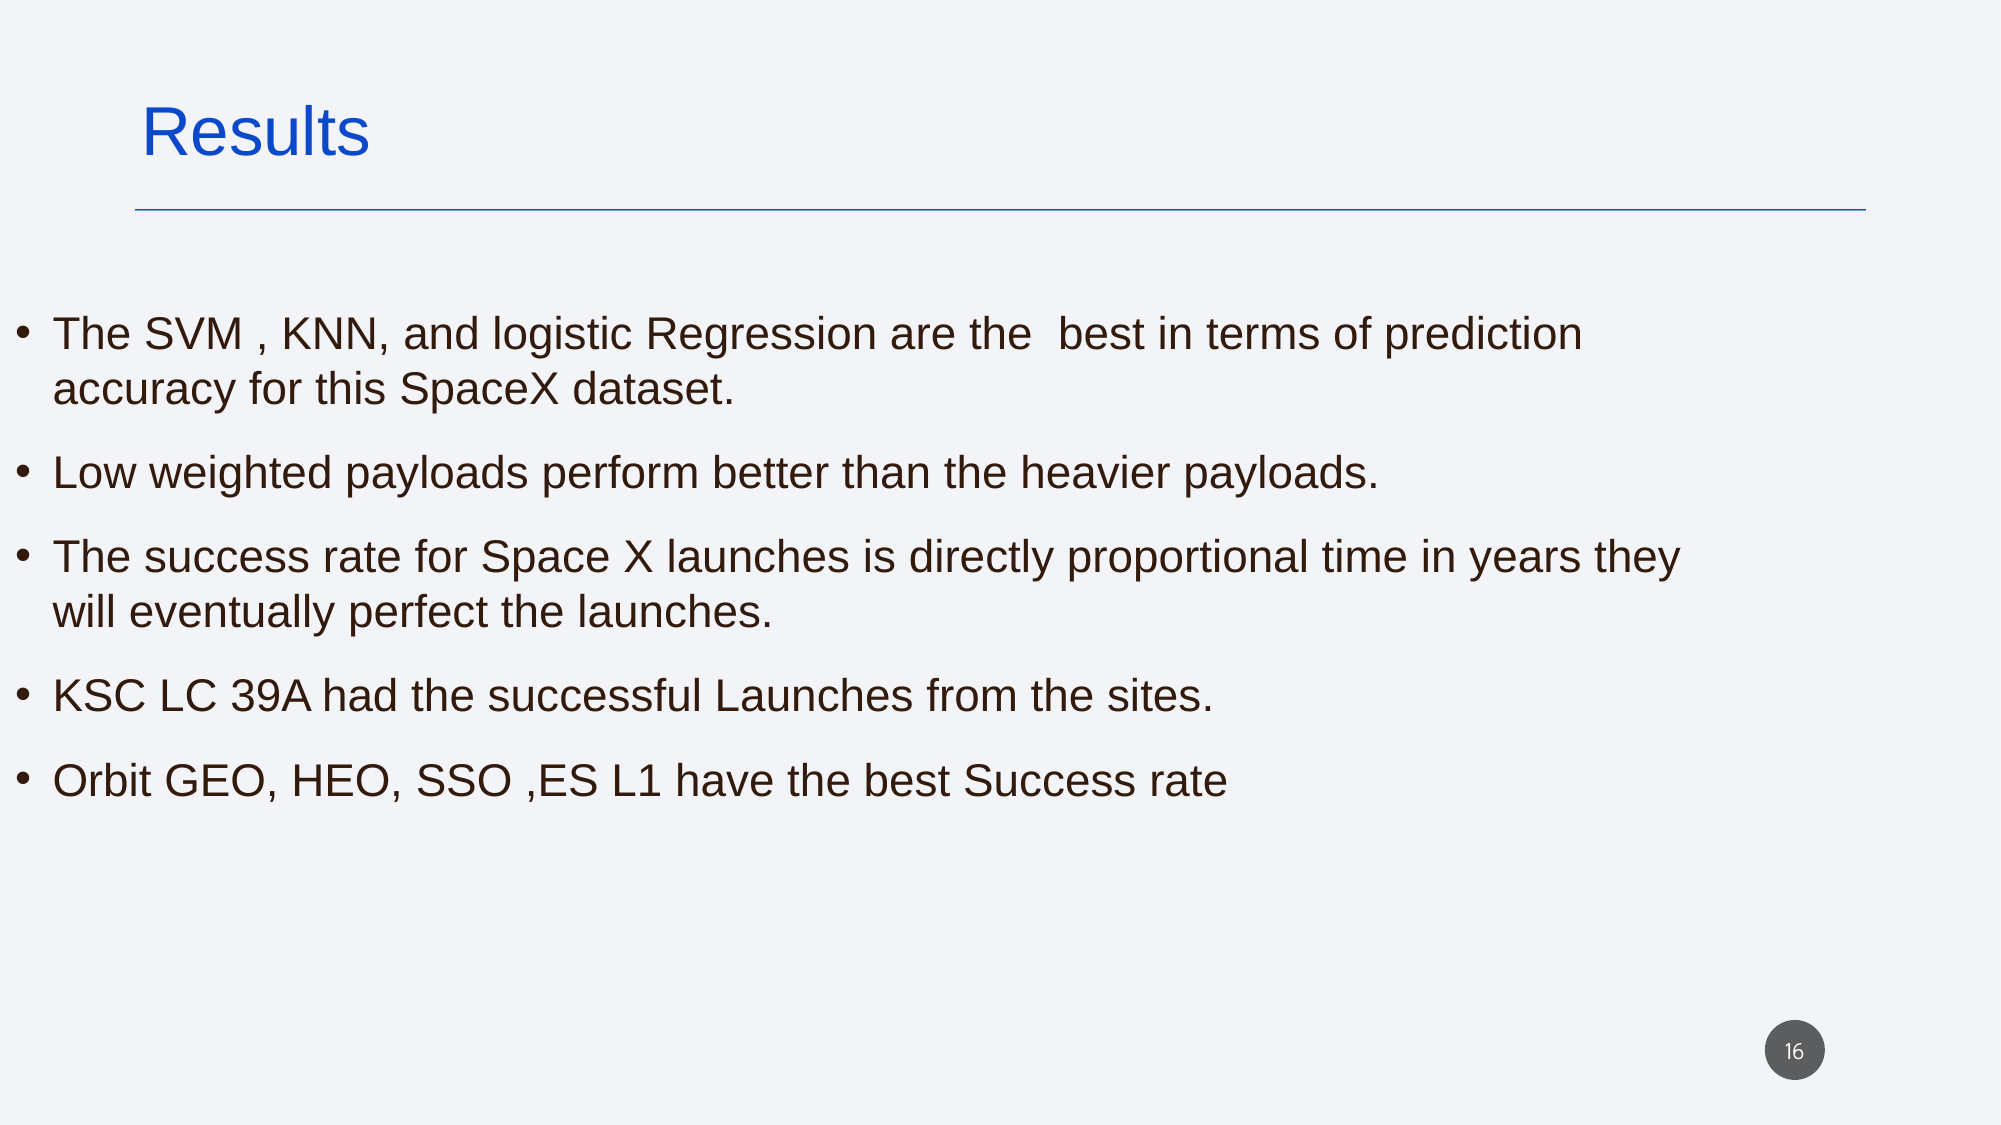

Results
The SVM , KNN, and logistic Regression are the  best in terms of prediction accuracy for this SpaceX dataset.
Low weighted payloads perform better than the heavier payloads.
The success rate for Space X launches is directly proportional time in years they will eventually perfect the launches.
KSC LC 39A had the successful Launches from the sites.
Orbit GEO, HEO, SSO ,ES L1 have the best Success rate

16